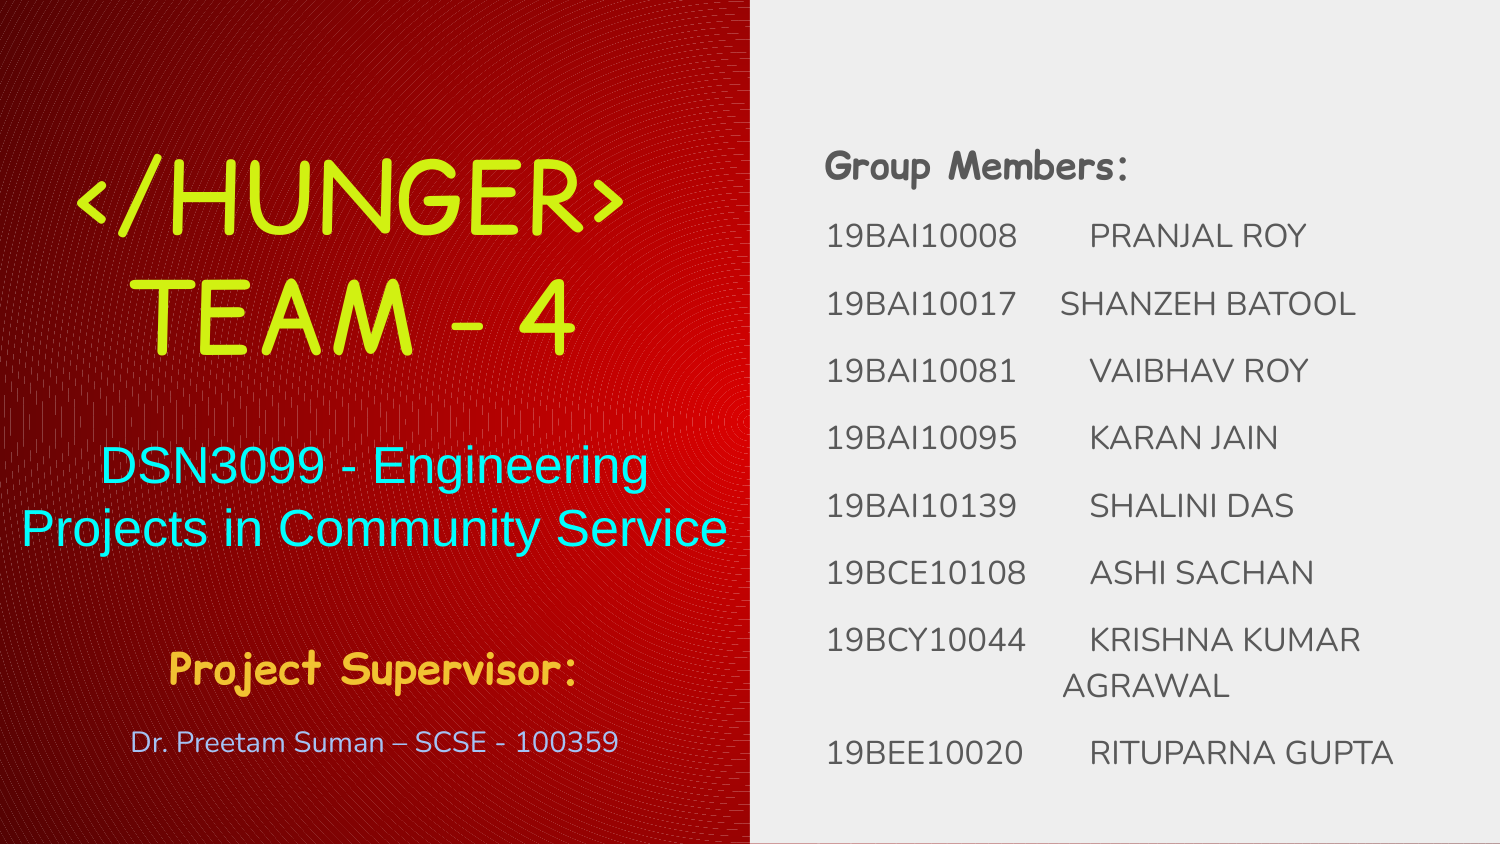

</HUNGER>
TEAM - 4
Group Members:
19BAI10008	PRANJAL ROY
19BAI10017     SHANZEH BATOOL
19BAI10081	VAIBHAV ROY
19BAI10095	KARAN JAIN
19BAI10139	SHALINI DAS
19BCE10108	ASHI SACHAN
19BCY10044	KRISHNA KUMAR
                            AGRAWAL
19BEE10020	RITUPARNA GUPTA

# DSN3099 - Engineering Projects in Community Service
Project Supervisor:
Dr. Preetam Suman – SCSE - 100359